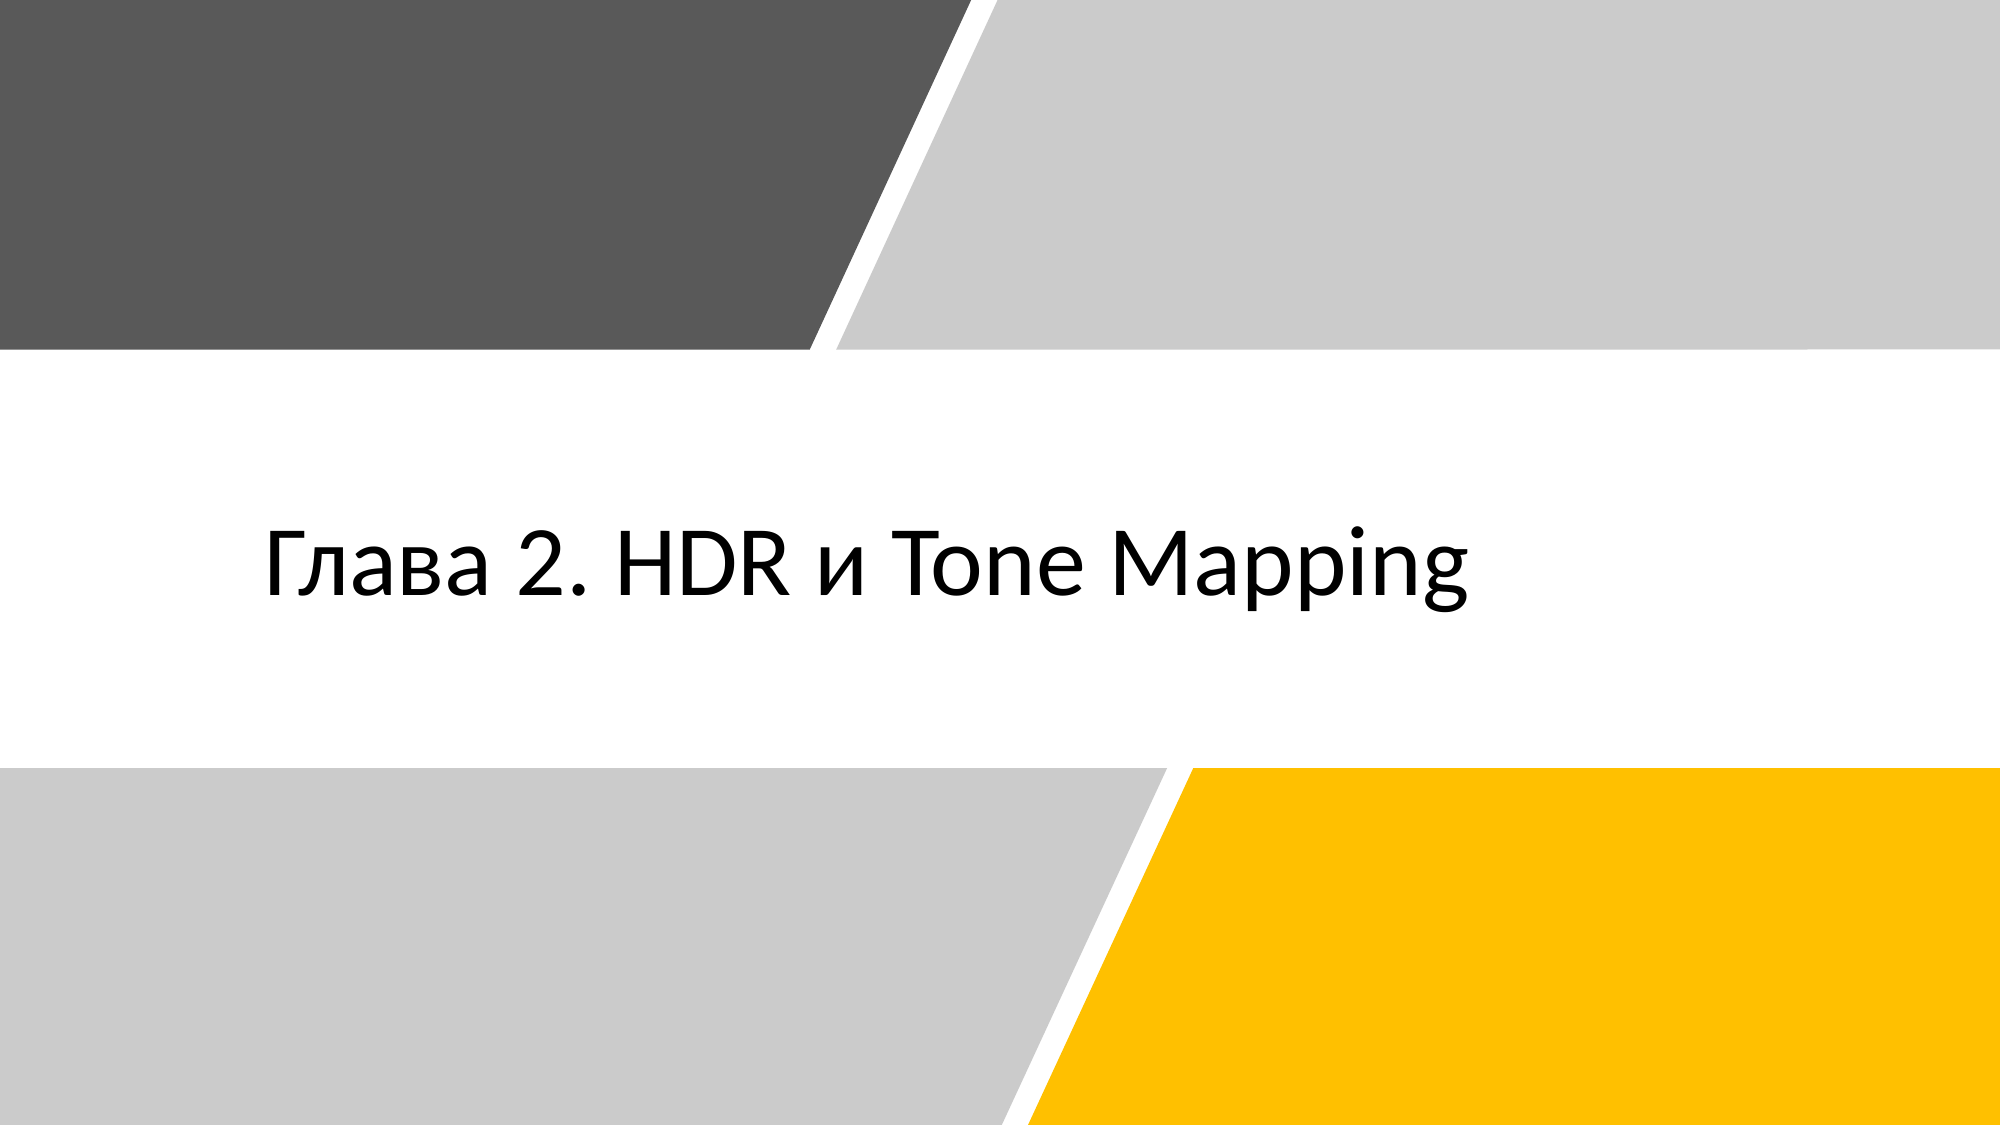

# Глава 2. HDR и Tone Mapping